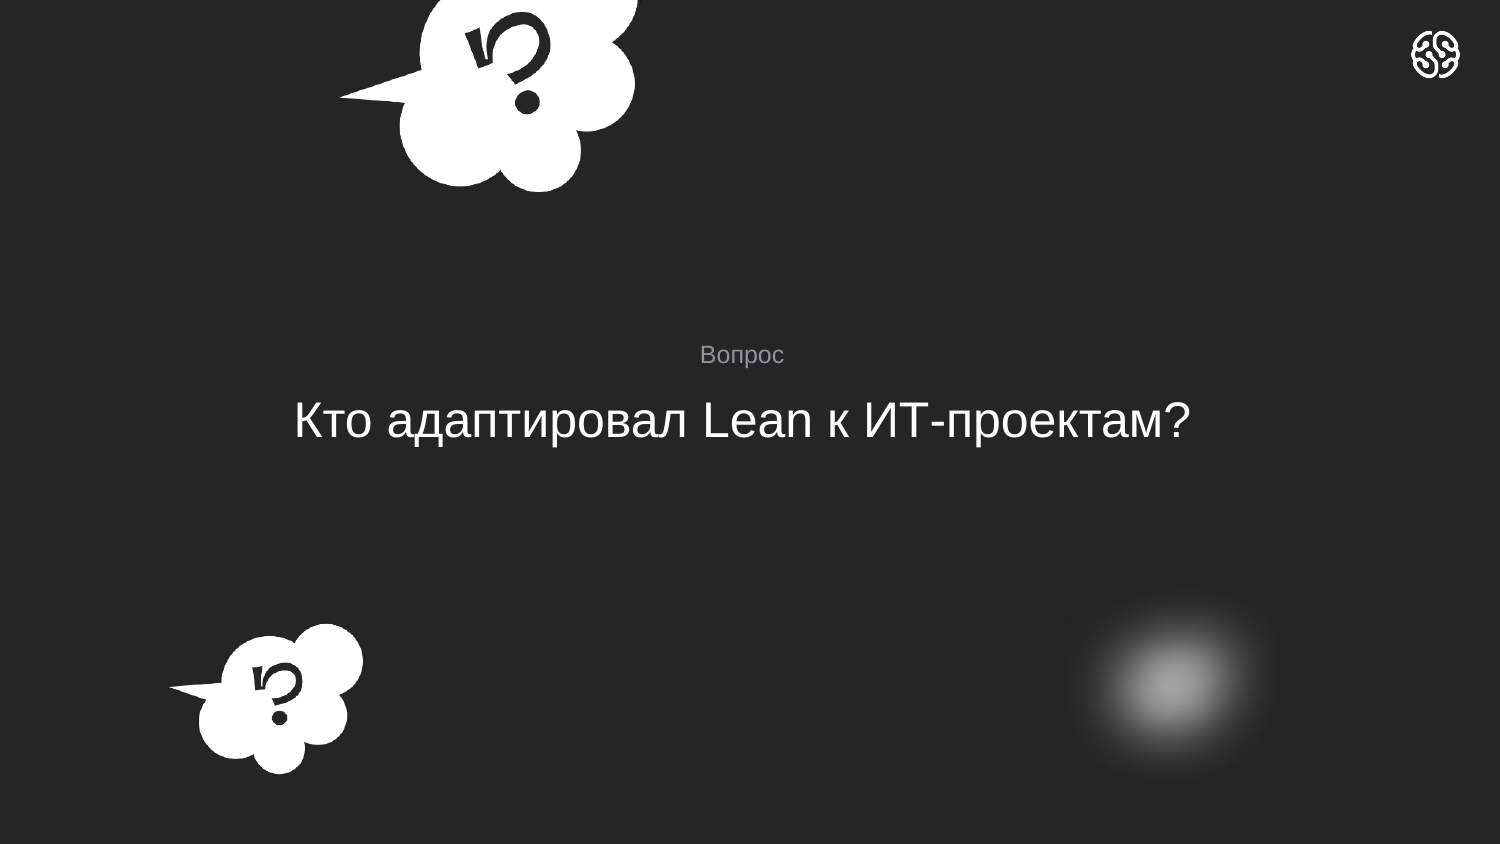

Вопрос
# Кто адаптировал Lean к ИТ-проектам?